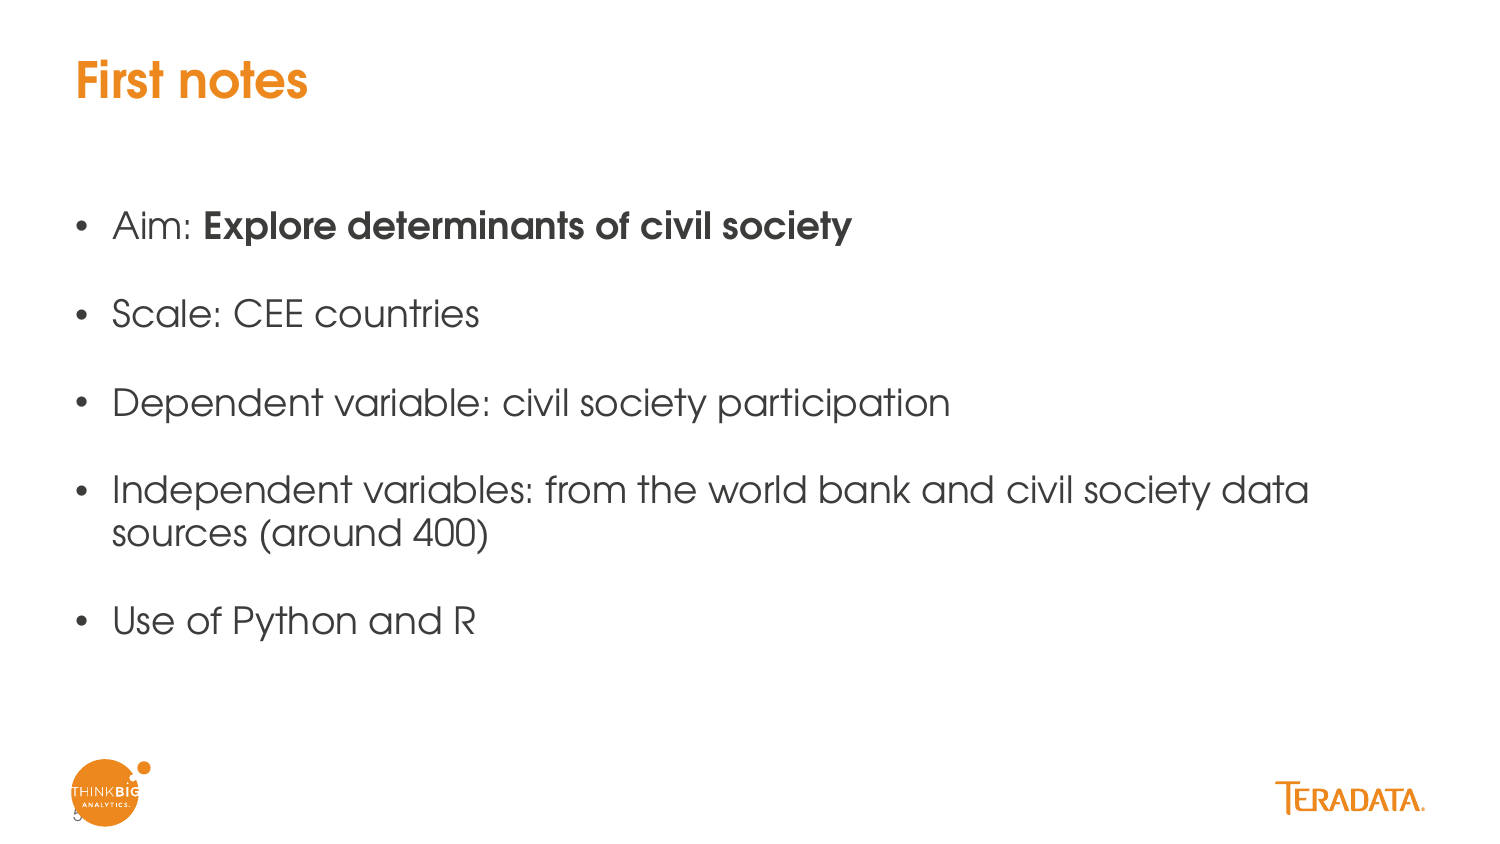

# First notes
Aim: Explore determinants of civil society

Scale: CEE countries

Dependent variable: civil society participation

Independent variables: from the world bank and civil society data sources (around 400)

Use of Python and R